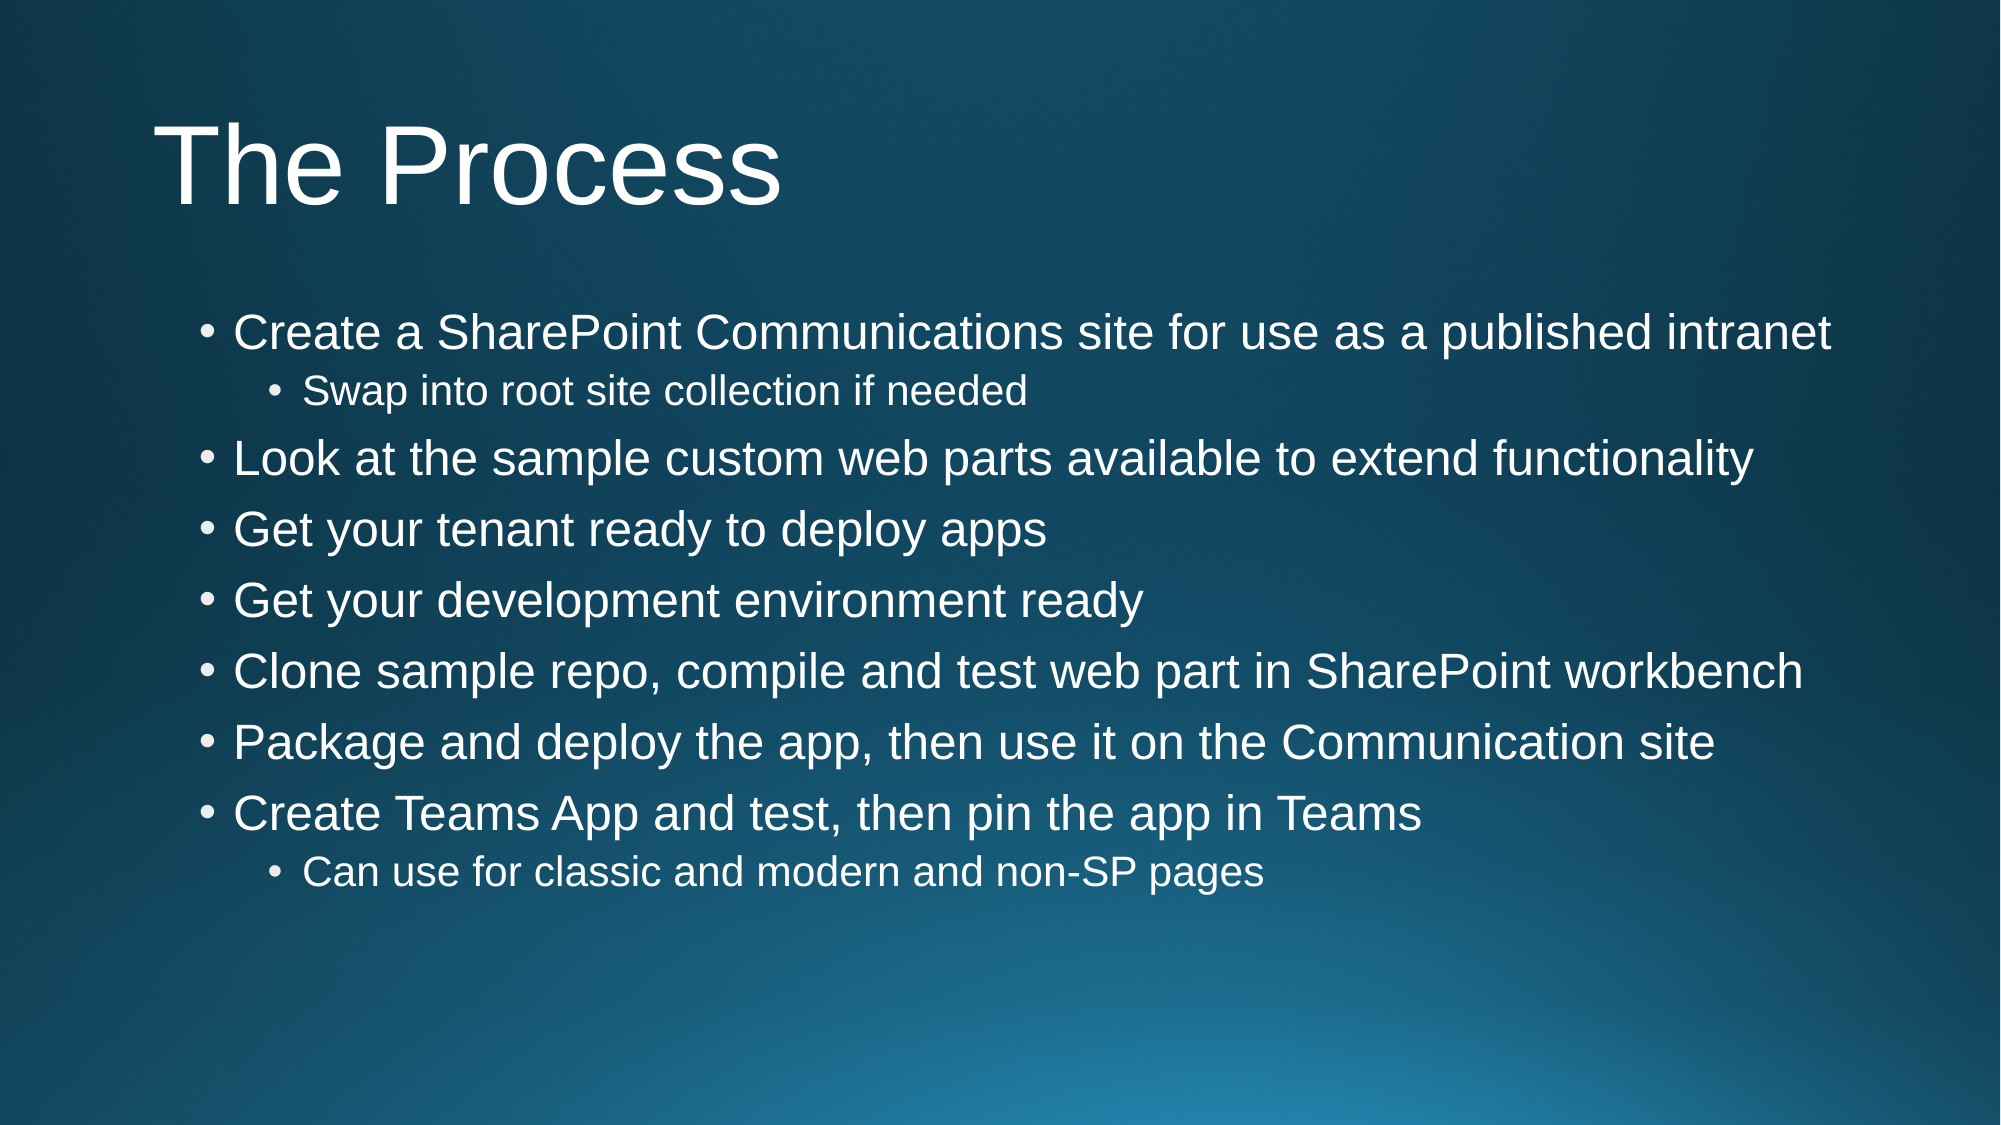

# The Process
Create a SharePoint Communications site for use as a published intranet
Swap into root site collection if needed
Look at the sample custom web parts available to extend functionality
Get your tenant ready to deploy apps
Get your development environment ready
Clone sample repo, compile and test web part in SharePoint workbench
Package and deploy the app, then use it on the Communication site
Create Teams App and test, then pin the app in Teams
Can use for classic and modern and non-SP pages